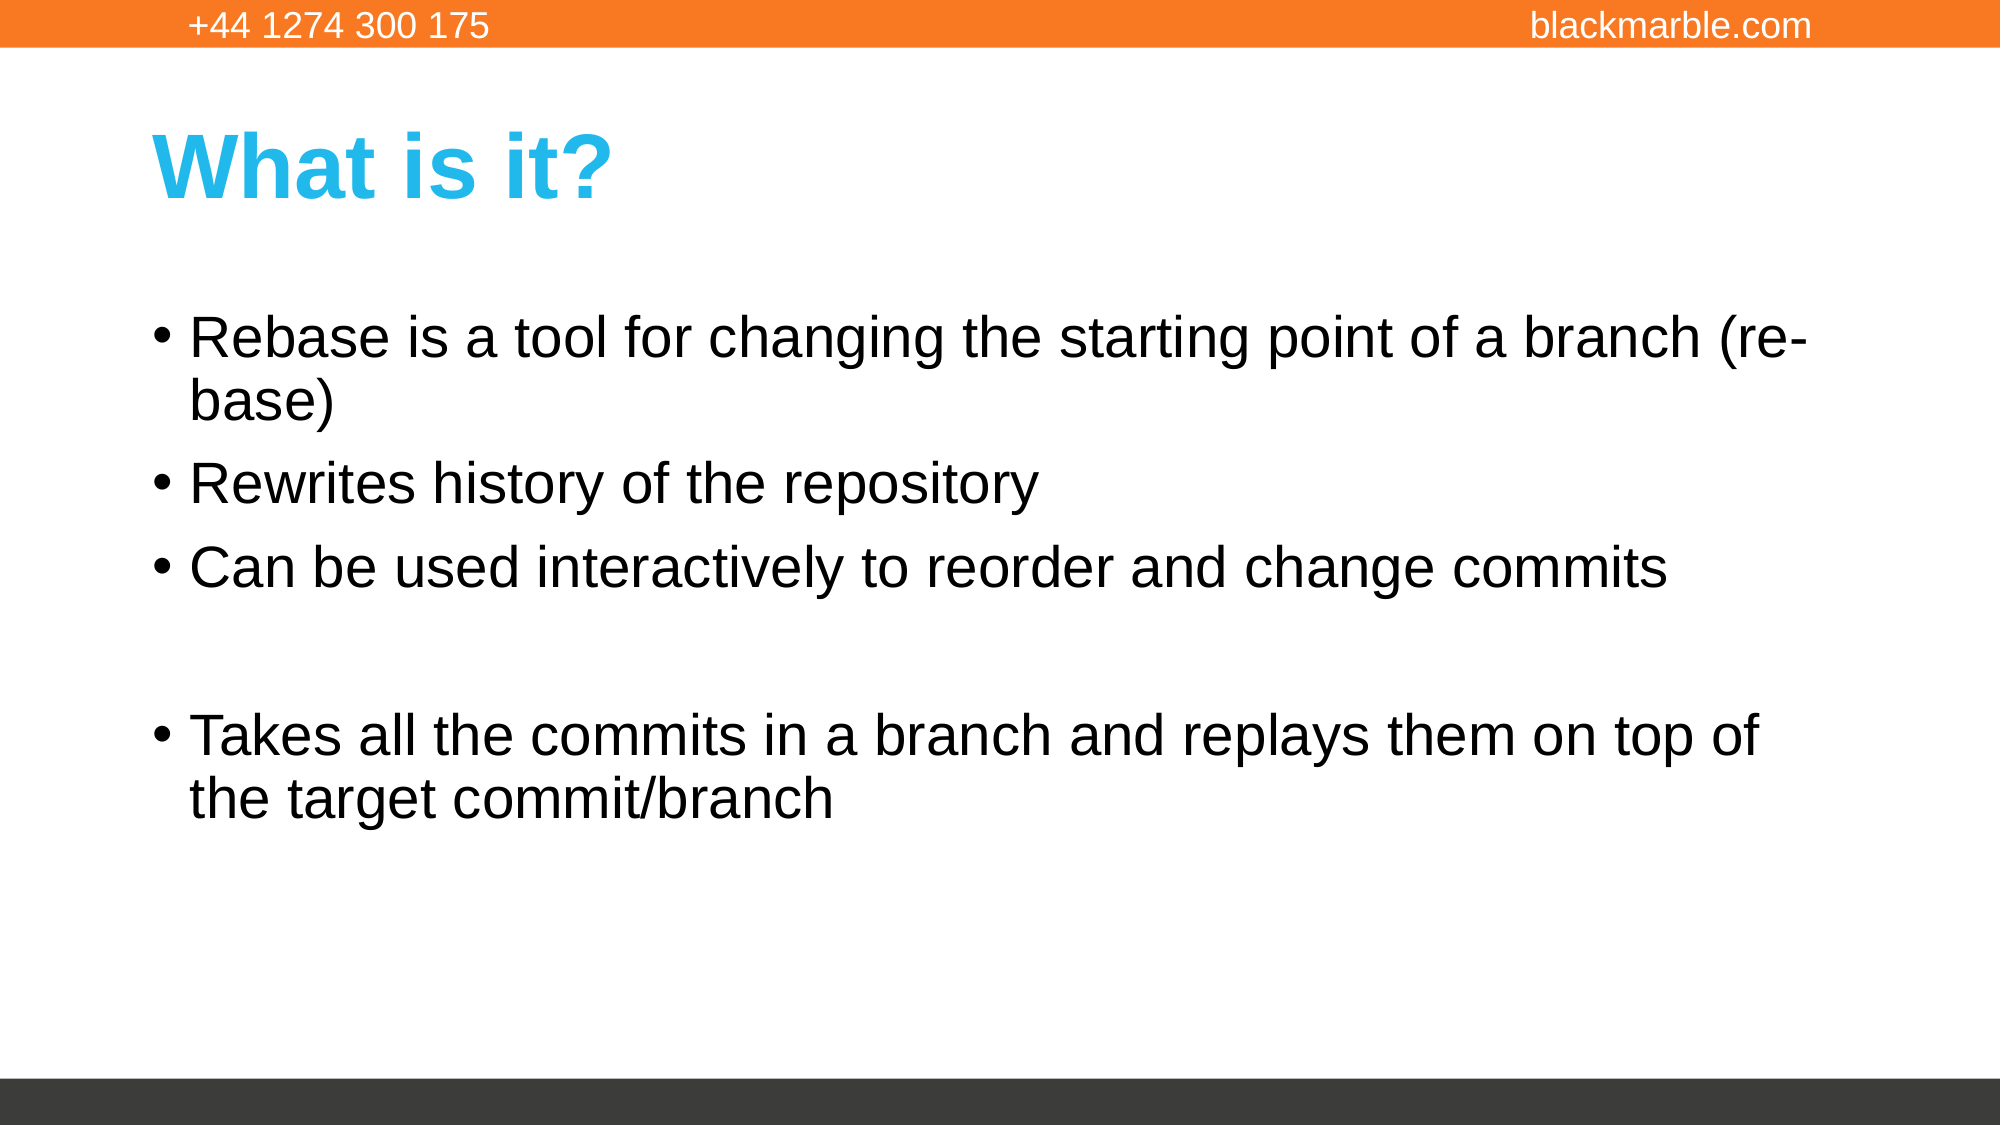

# What is it?
Rebase is a tool for changing the starting point of a branch (re-base)
Rewrites history of the repository
Can be used interactively to reorder and change commits

Takes all the commits in a branch and replays them on top of the target commit/branch